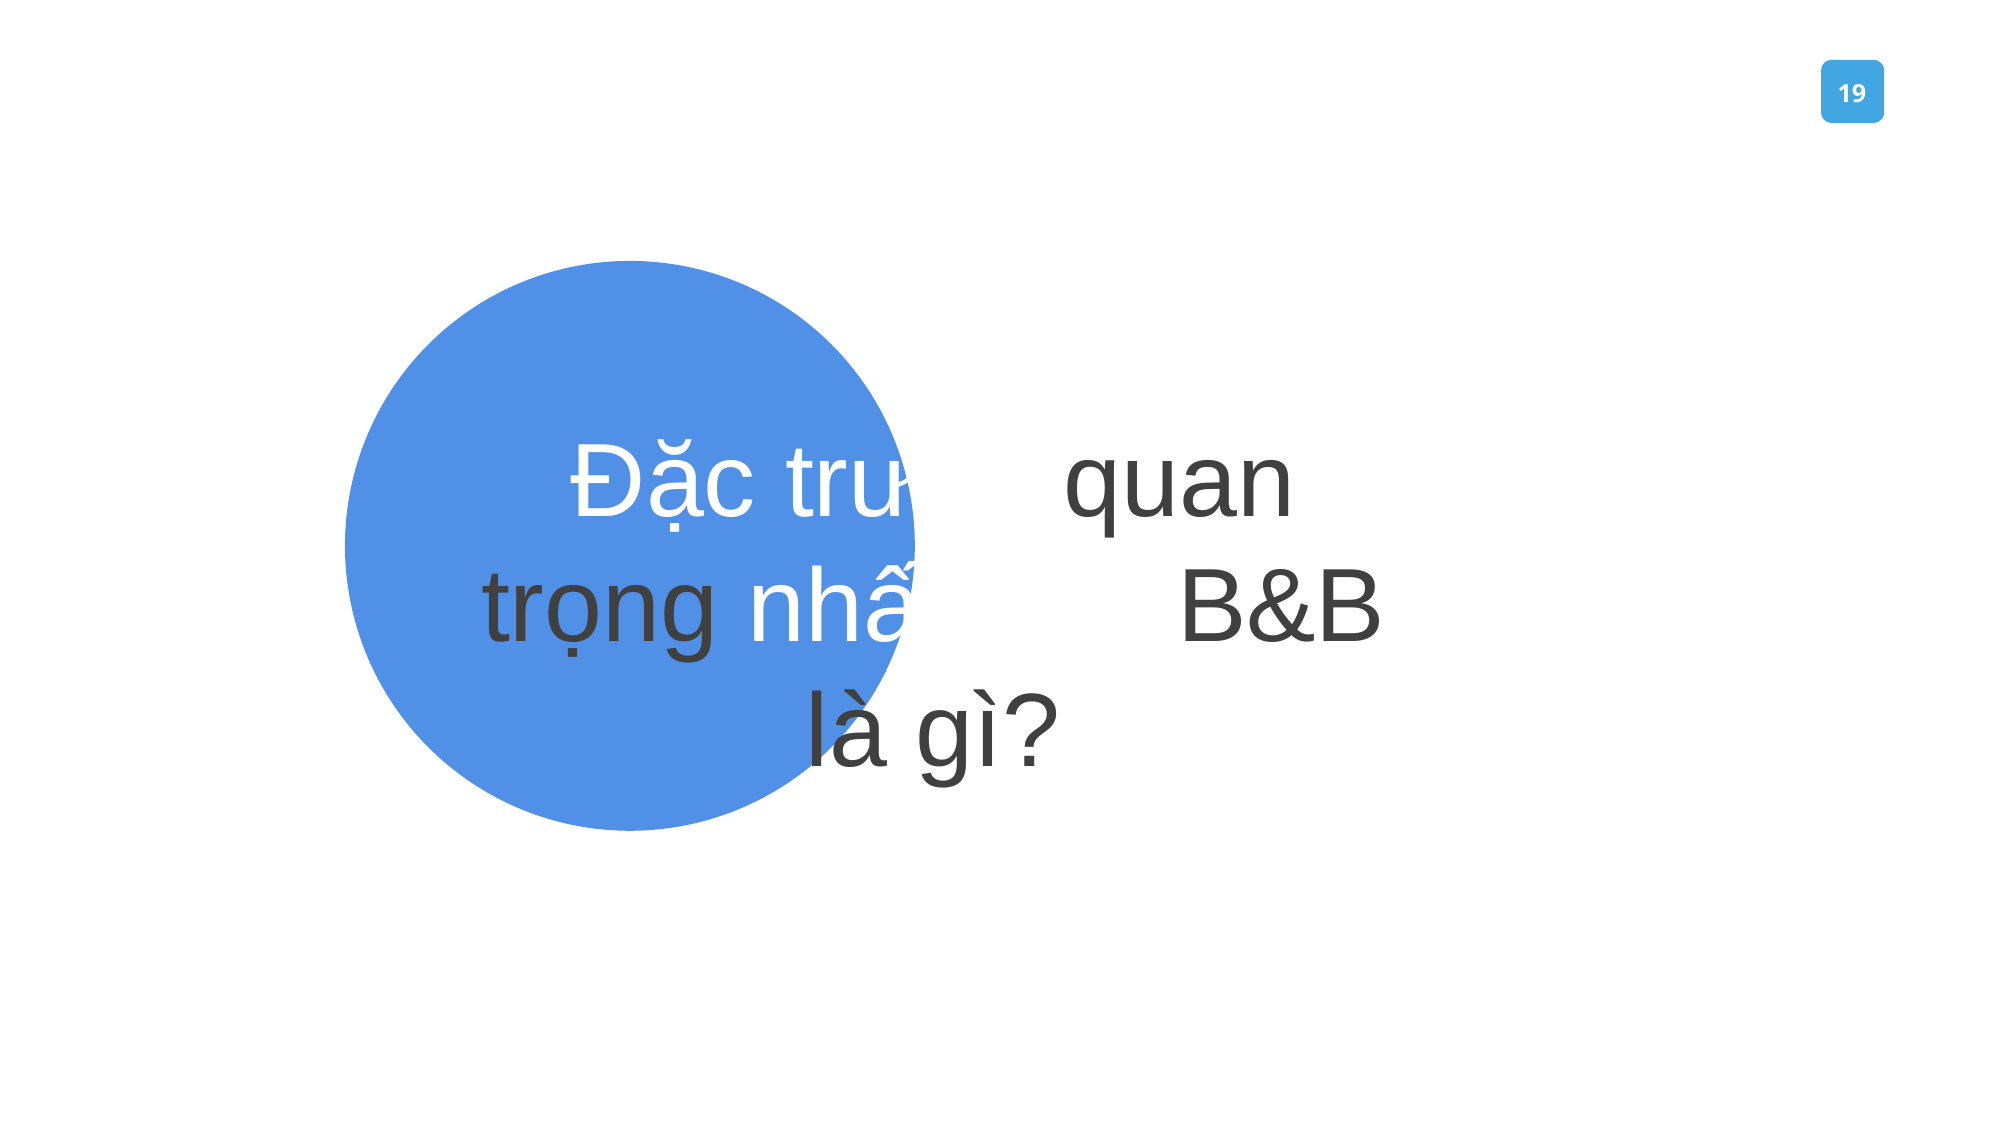

Đặc trưng quan trọng nhất của B&B là gì?